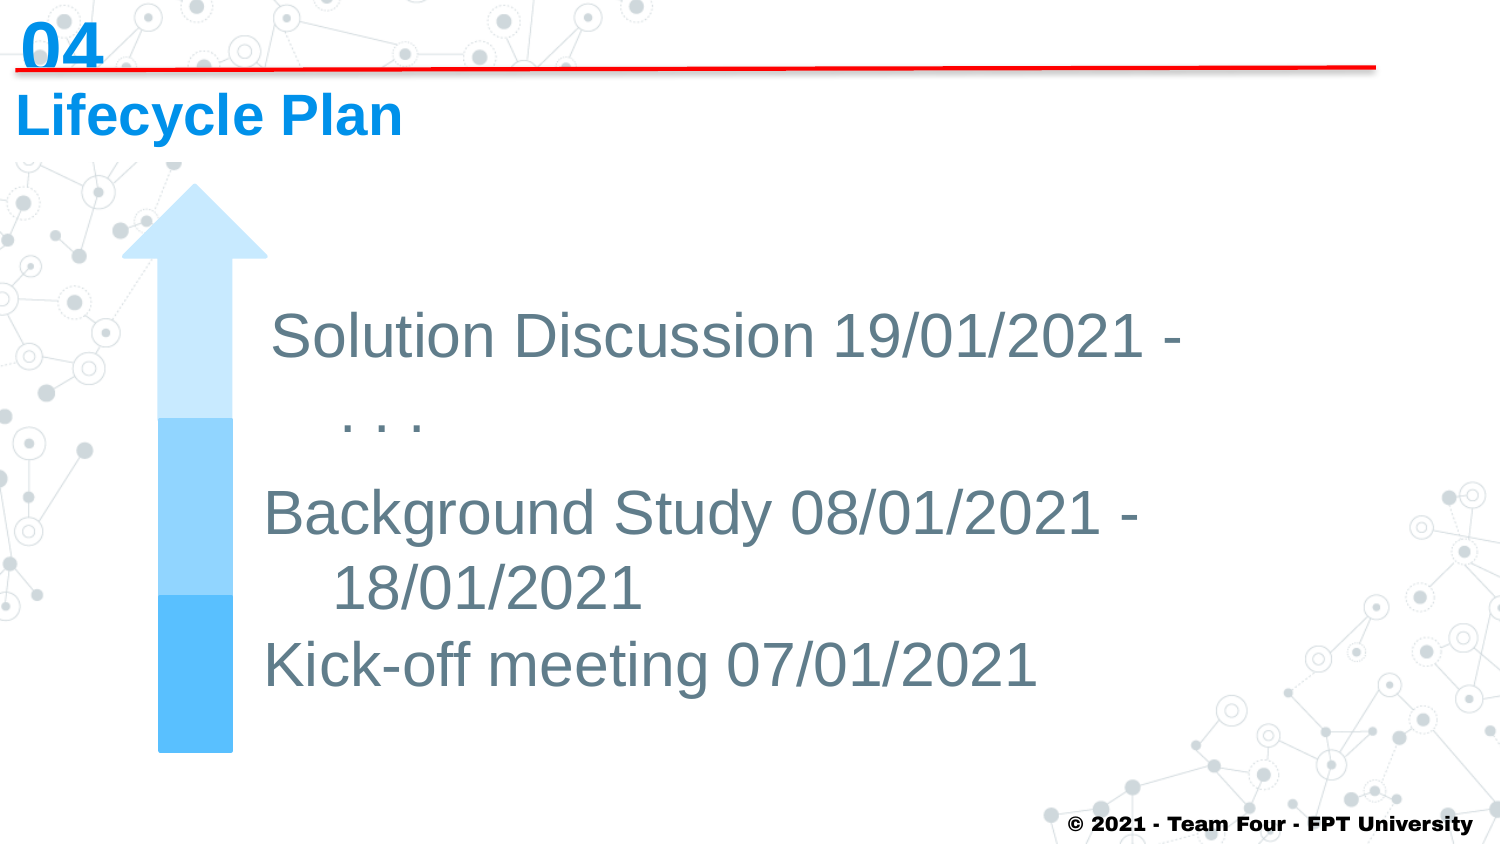

04
Lifecycle Plan

Solution Discussion 19/01/2021 - . . .

Background Study 08/01/2021 - 18/01/2021

Kick-off meeting 07/01/2021
© 2021 - Team Four - FPT University